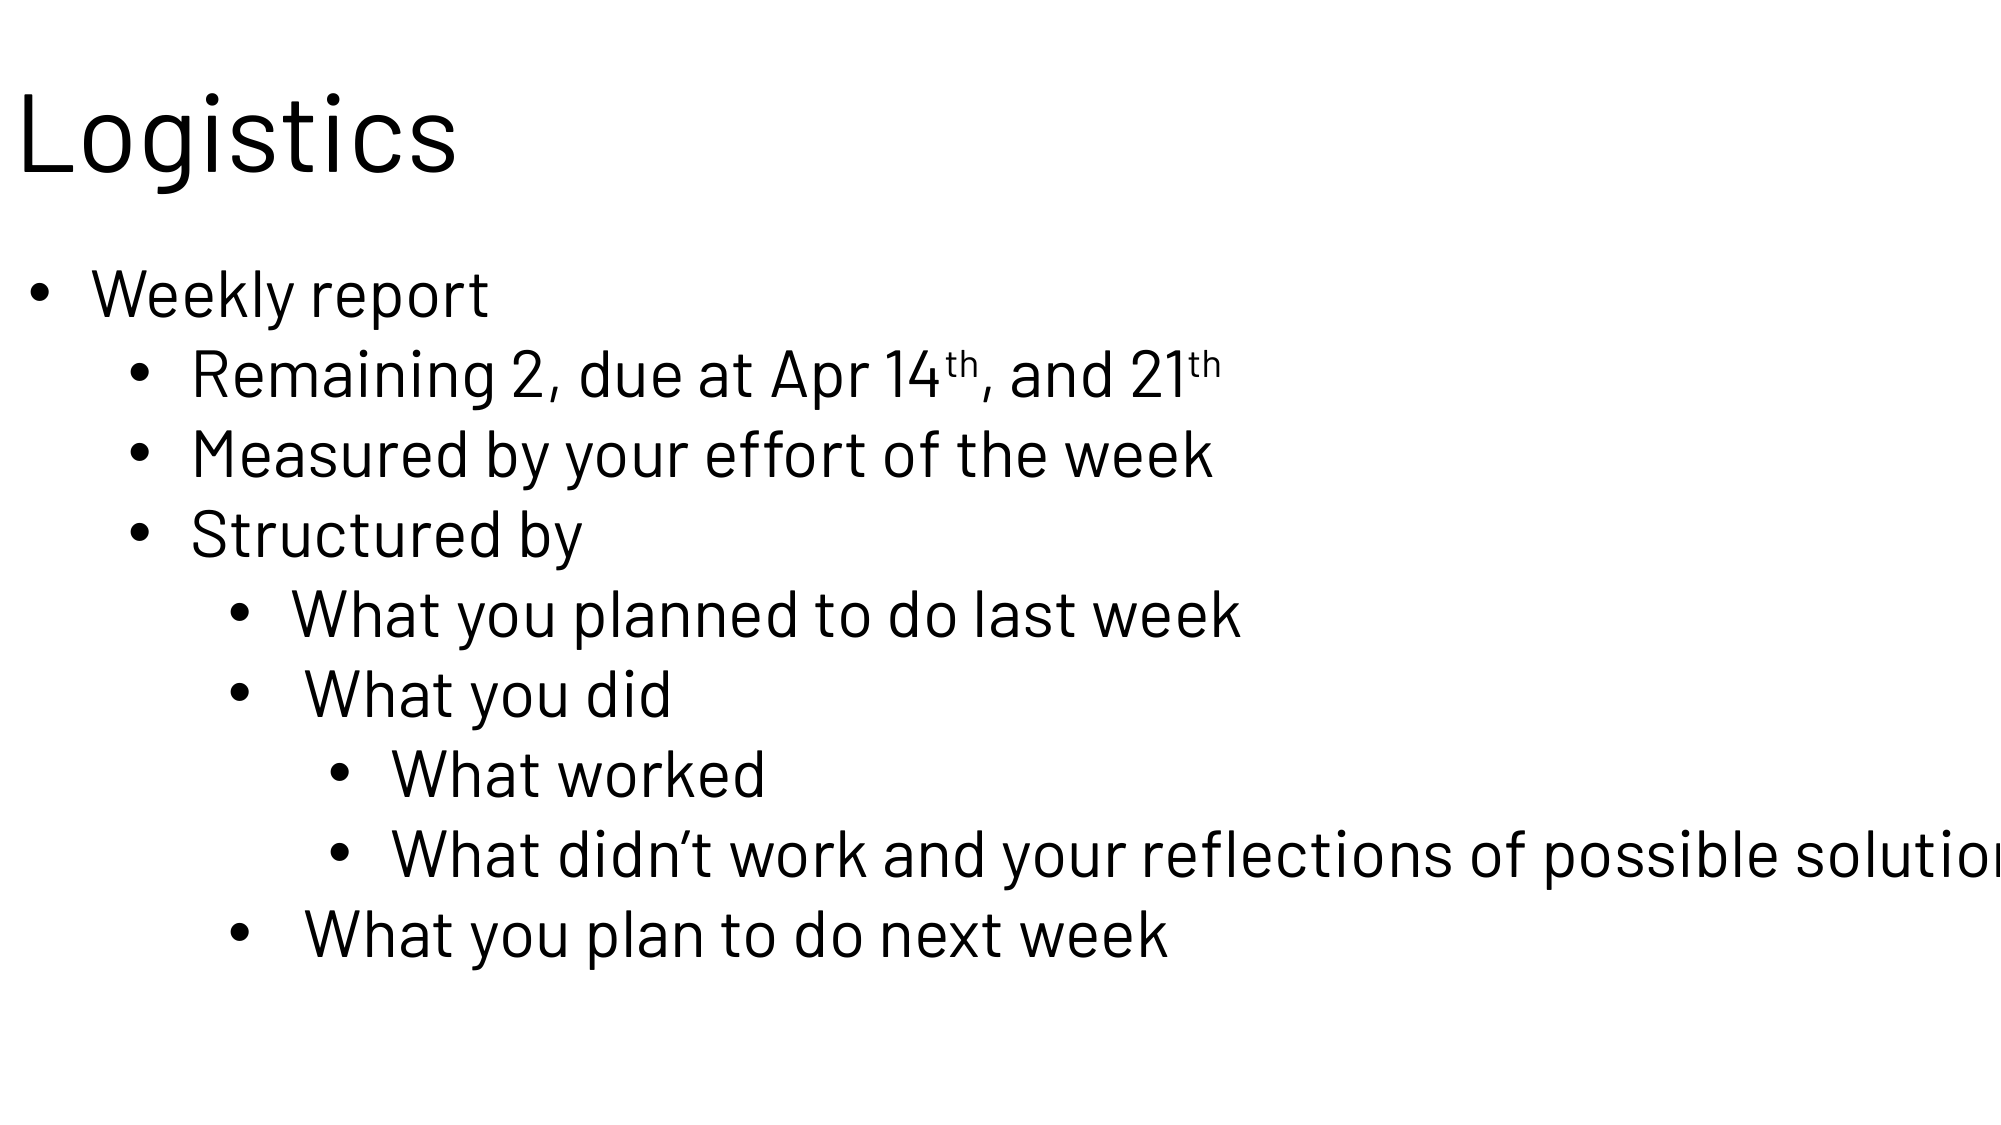

Logistics

Weekly report
Remaining 2, due at Apr 14th, and 21th
Measured by your effort of the week
Structured by
What you planned to do last week
 What you did
What worked
What didn’t work and your reflections of possible solutions
 What you plan to do next week